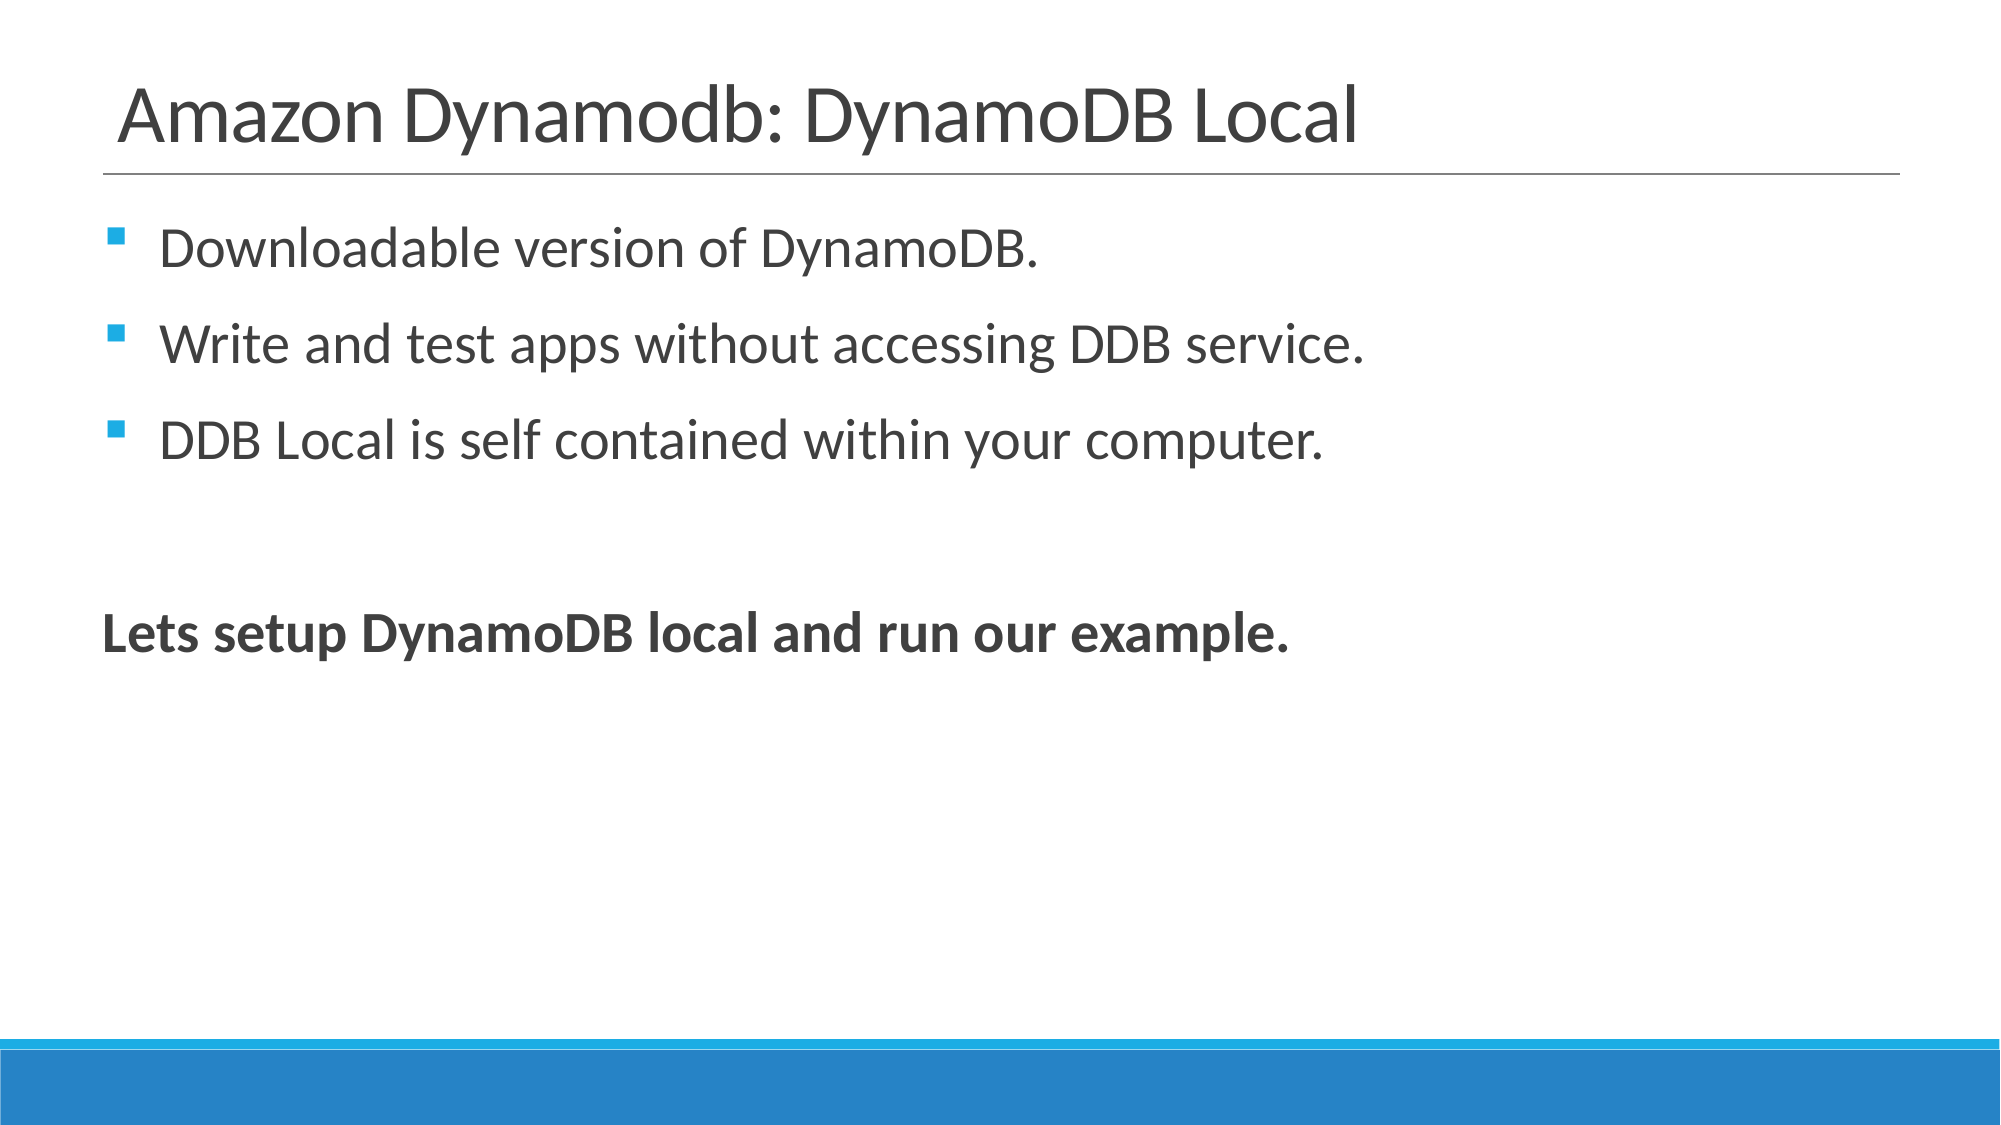

# Amazon Dynamodb: DynamoDB Local
Downloadable version of DynamoDB.
Write and test apps without accessing DDB service.
DDB Local is self contained within your computer.

Lets setup DynamoDB local and run our example.